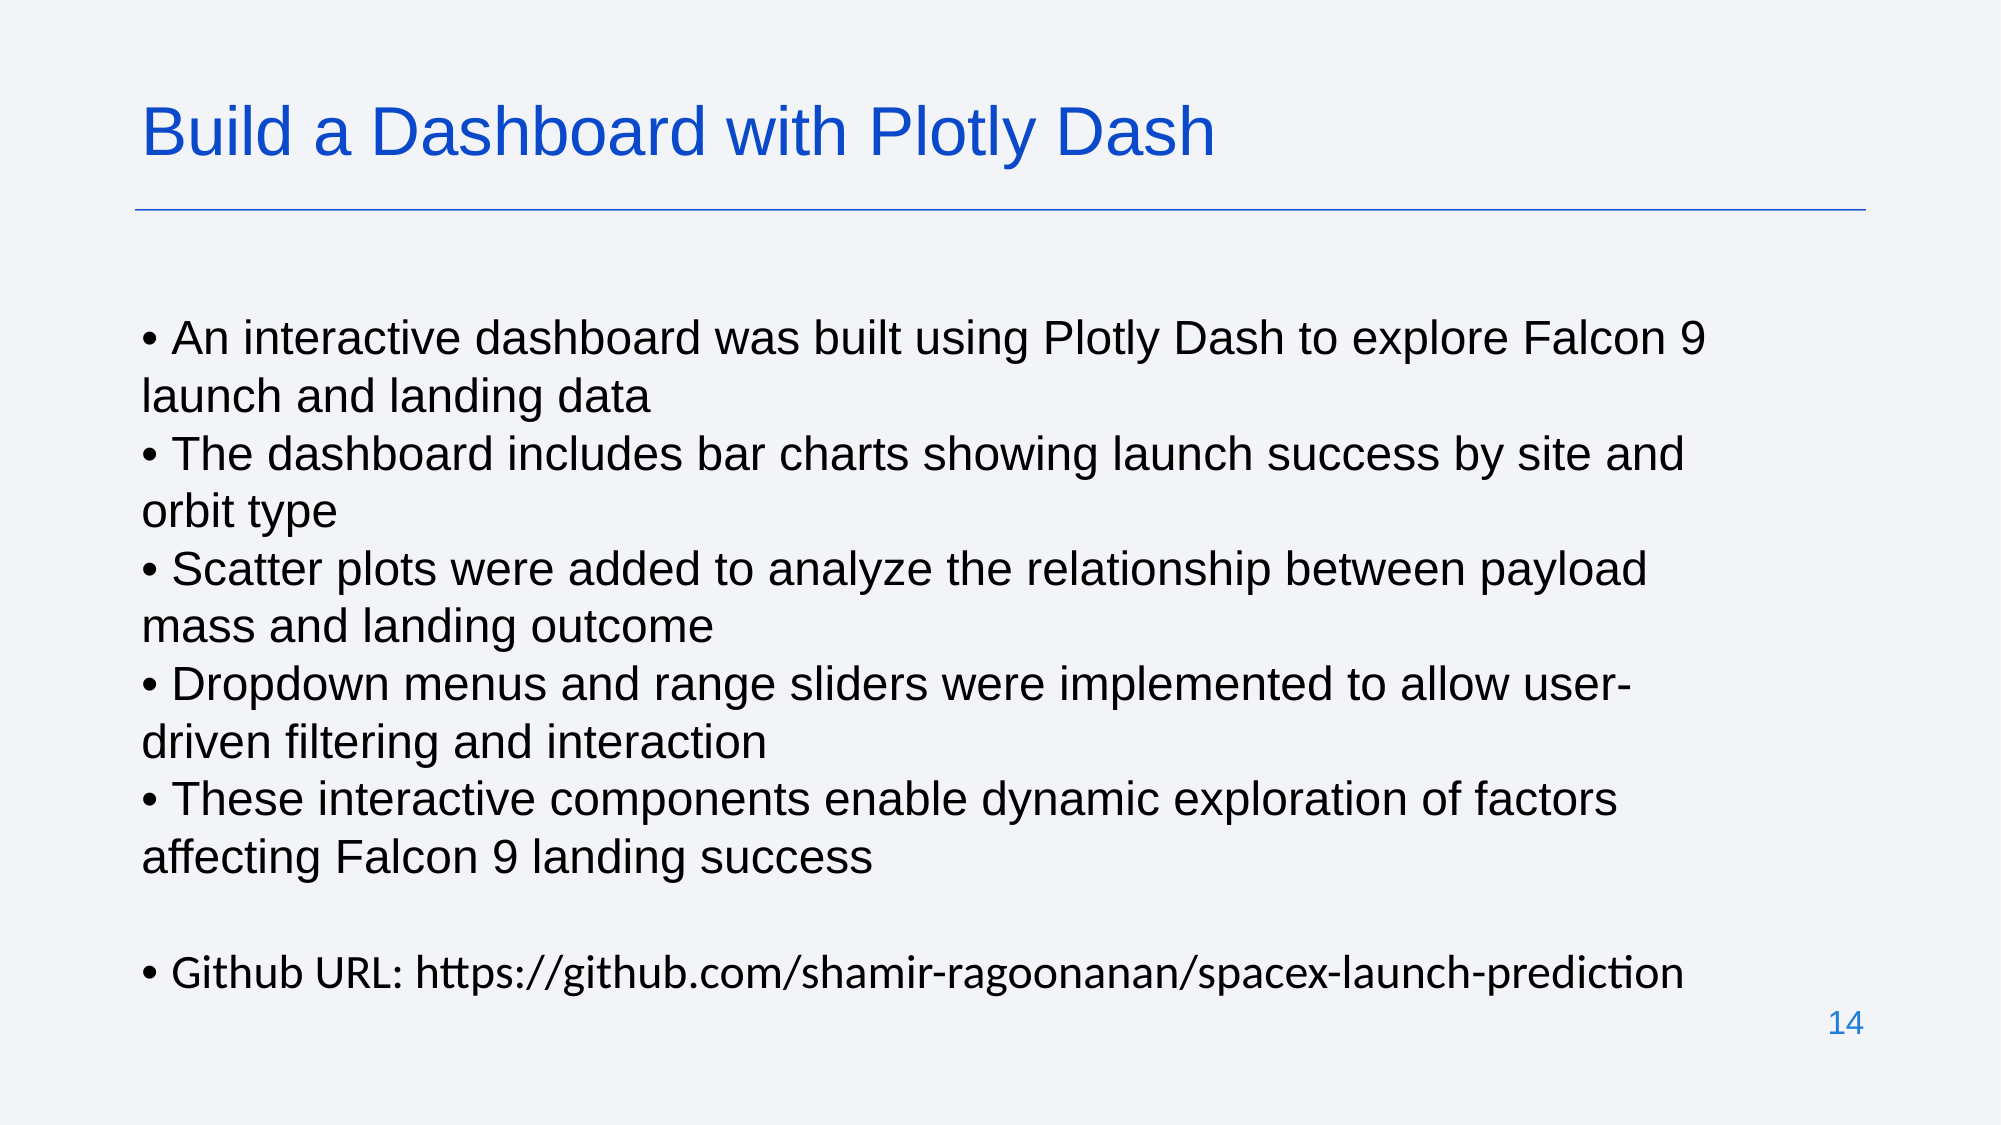

Build a Dashboard with Plotly Dash
• An interactive dashboard was built using Plotly Dash to explore Falcon 9 launch and landing data
• The dashboard includes bar charts showing launch success by site and orbit type
• Scatter plots were added to analyze the relationship between payload mass and landing outcome
• Dropdown menus and range sliders were implemented to allow user-driven filtering and interaction
• These interactive components enable dynamic exploration of factors affecting Falcon 9 landing success

• Github URL: https://github.com/shamir-ragoonanan/spacex-launch-prediction

14